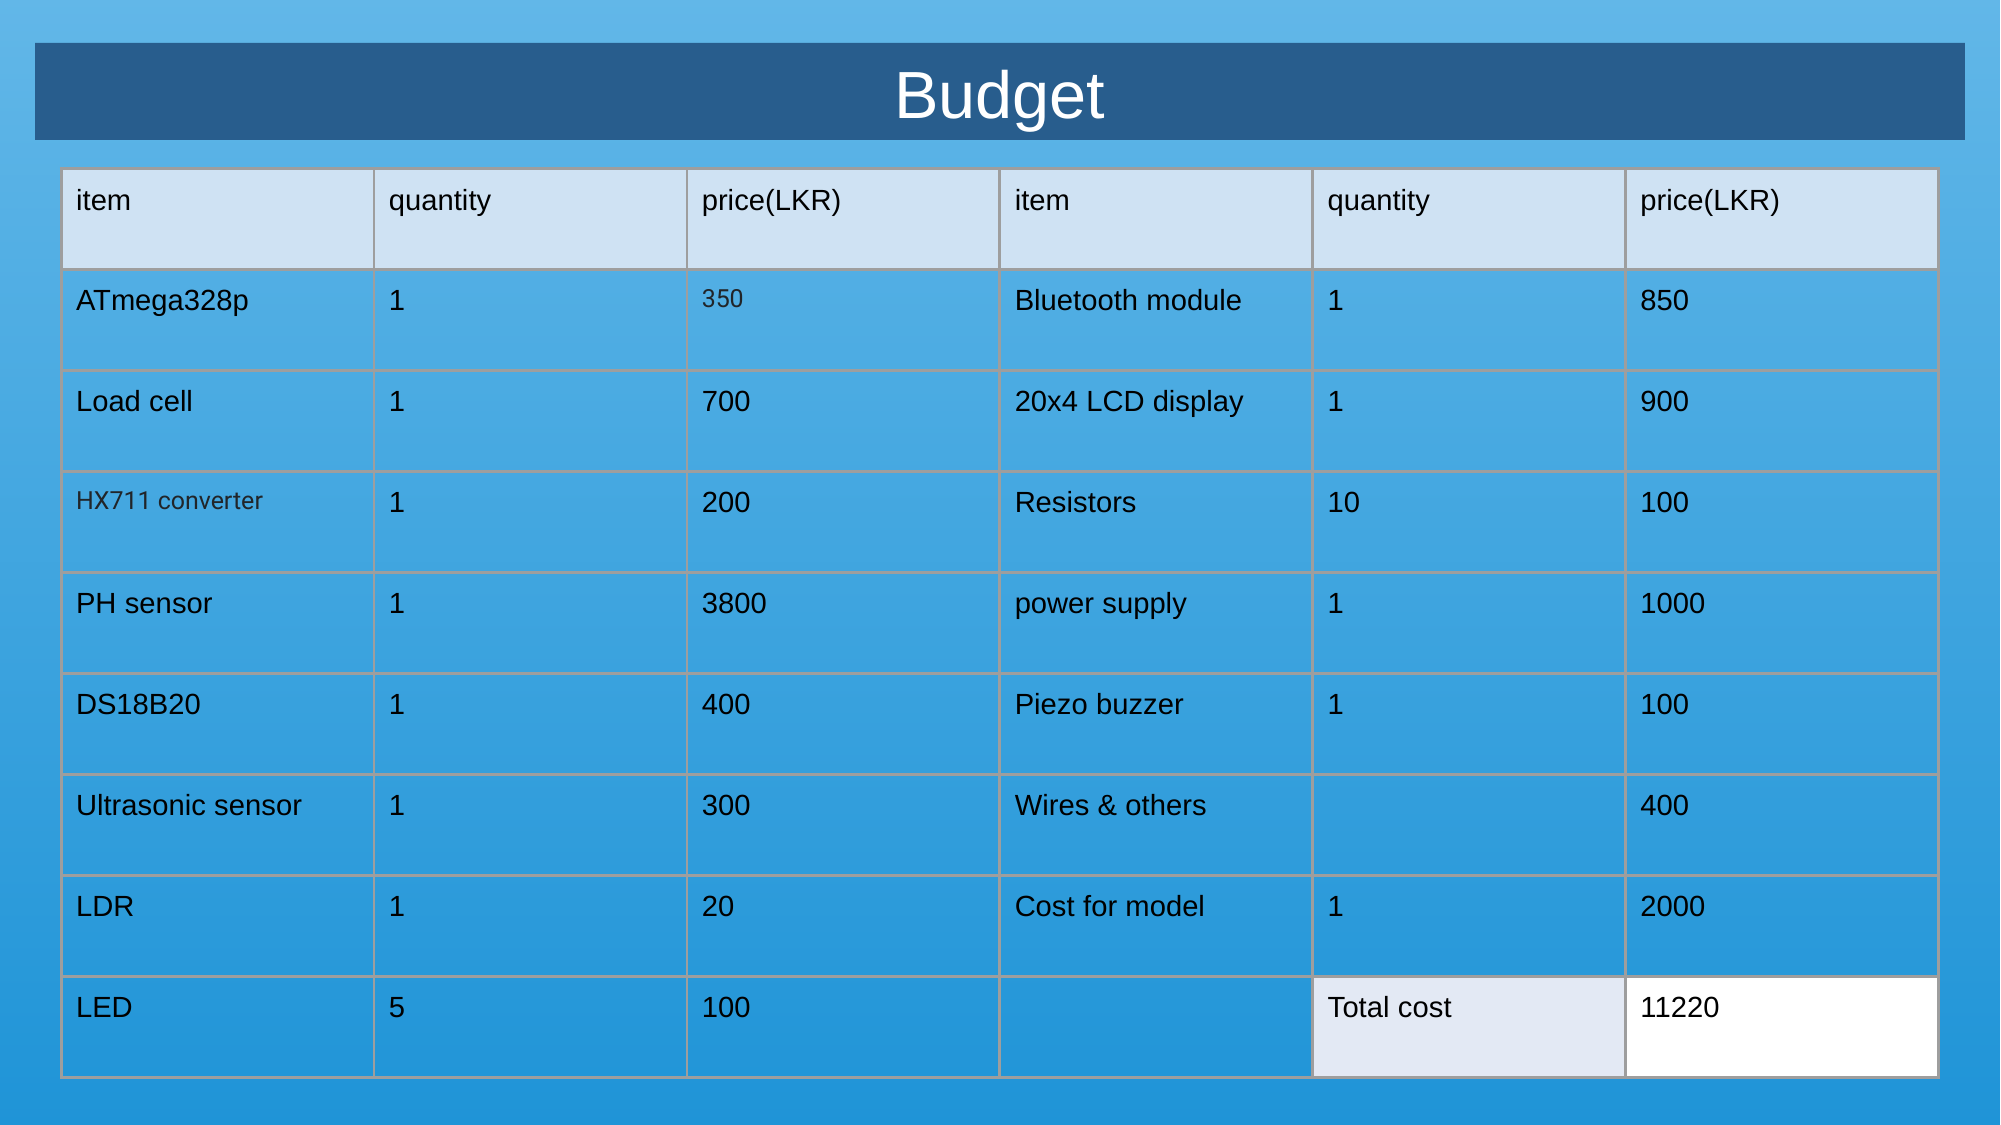

Budget
| item | quantity | price(LKR) | item | quantity | price(LKR) |
| --- | --- | --- | --- | --- | --- |
| ATmega328p | 1 | 350 | Bluetooth module | 1 | 850 |
| Load cell | 1 | 700 | 20x4 LCD display | 1 | 900 |
| HX711 converter | 1 | 200 | Resistors | 10 | 100 |
| PH sensor | 1 | 3800 | power supply | 1 | 1000 |
| DS18B20 | 1 | 400 | Piezo buzzer | 1 | 100 |
| Ultrasonic sensor | 1 | 300 | Wires & others |  | 400 |
| LDR | 1 | 20 | Cost for model | 1 | 2000 |
| LED | 5 | 100 |  | Total cost | 11220 |